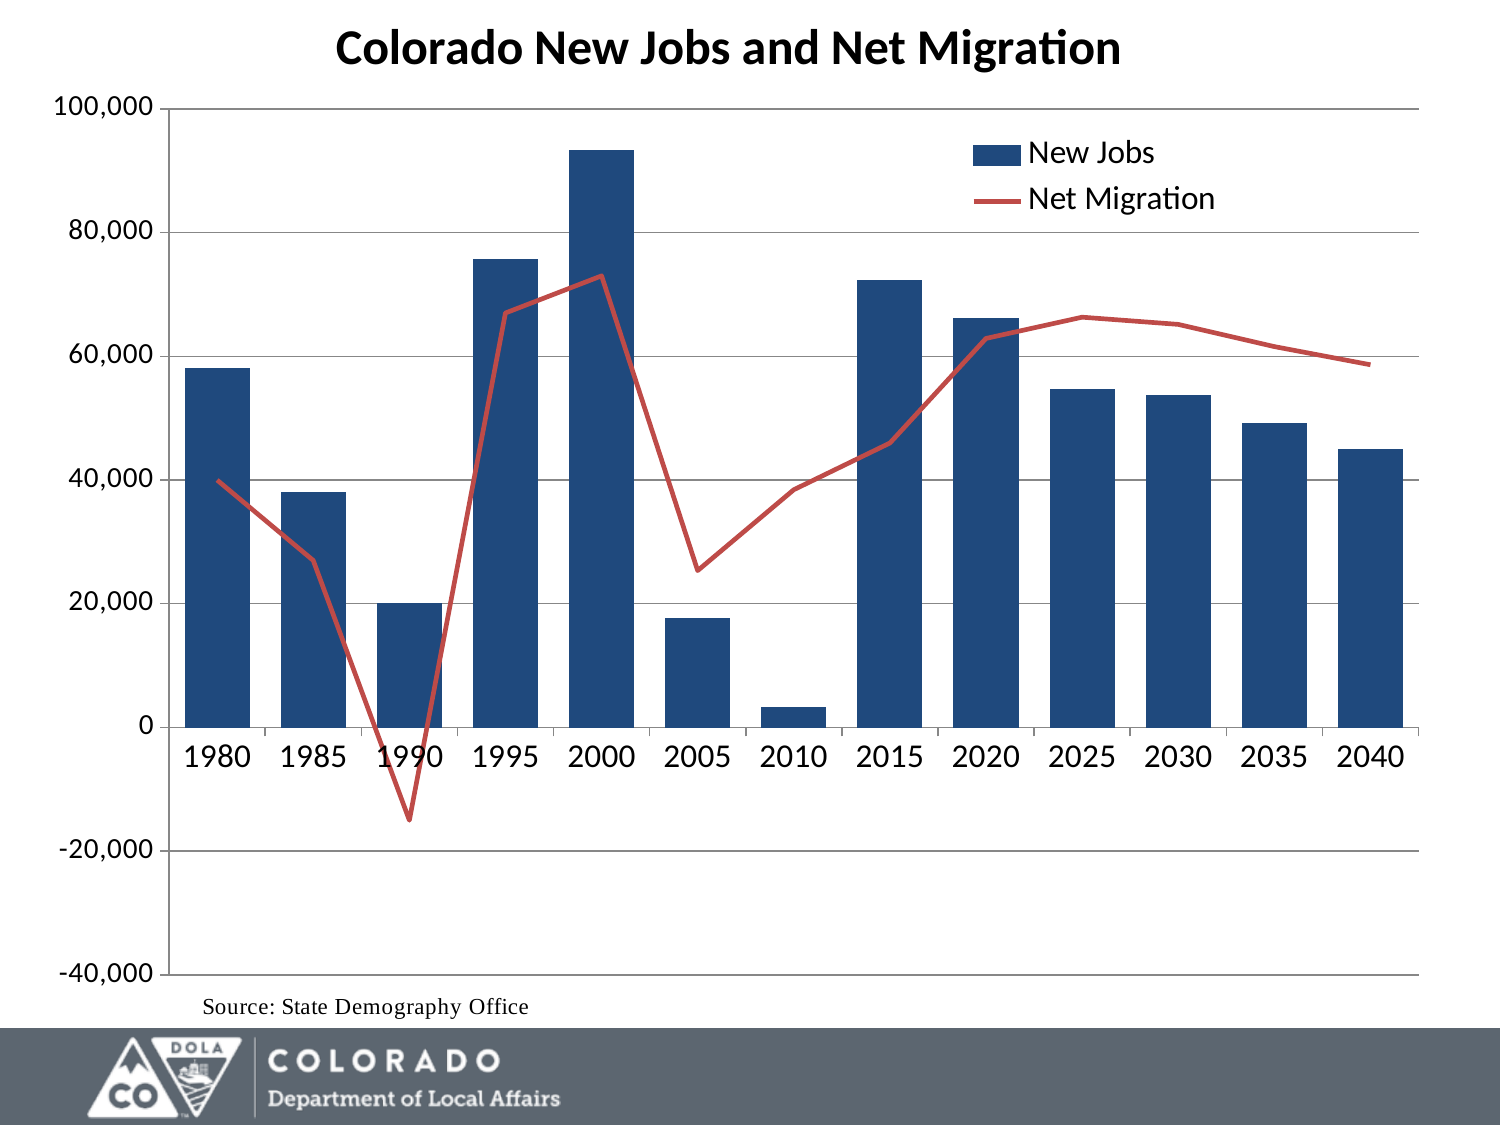

### Chart: Colorado New Jobs and Net Migration

| Category |  |  |
|---|---|---|
| 1980 | 58000.0 | 40000.0 |
| 1985 | 38000.0 | 27000.0 |
| 1990 | 20000.0 | -15000.0 |
| 1995 | 75631.26053365719 | 67000.0 |
| 2000 | 93188.76533579687 | 73000.0 |
| 2005 | 17634.36194502301 | 25352.8 |
| 2010 | 3171.2841421444864 | 38432.0 |
| 2015 | 72204.12000000005 | 45978.0 |
| 2020 | 66191.19999999994 | 62890.0 |
| 2025 | 54605.20000000006 | 66320.0 |
| 2030 | 53738.000000000015 | 65157.0 |
| 2035 | 49097.59999999996 | 61569.0 |
| 2040 | 45007.59999999991 | 58630.0 |